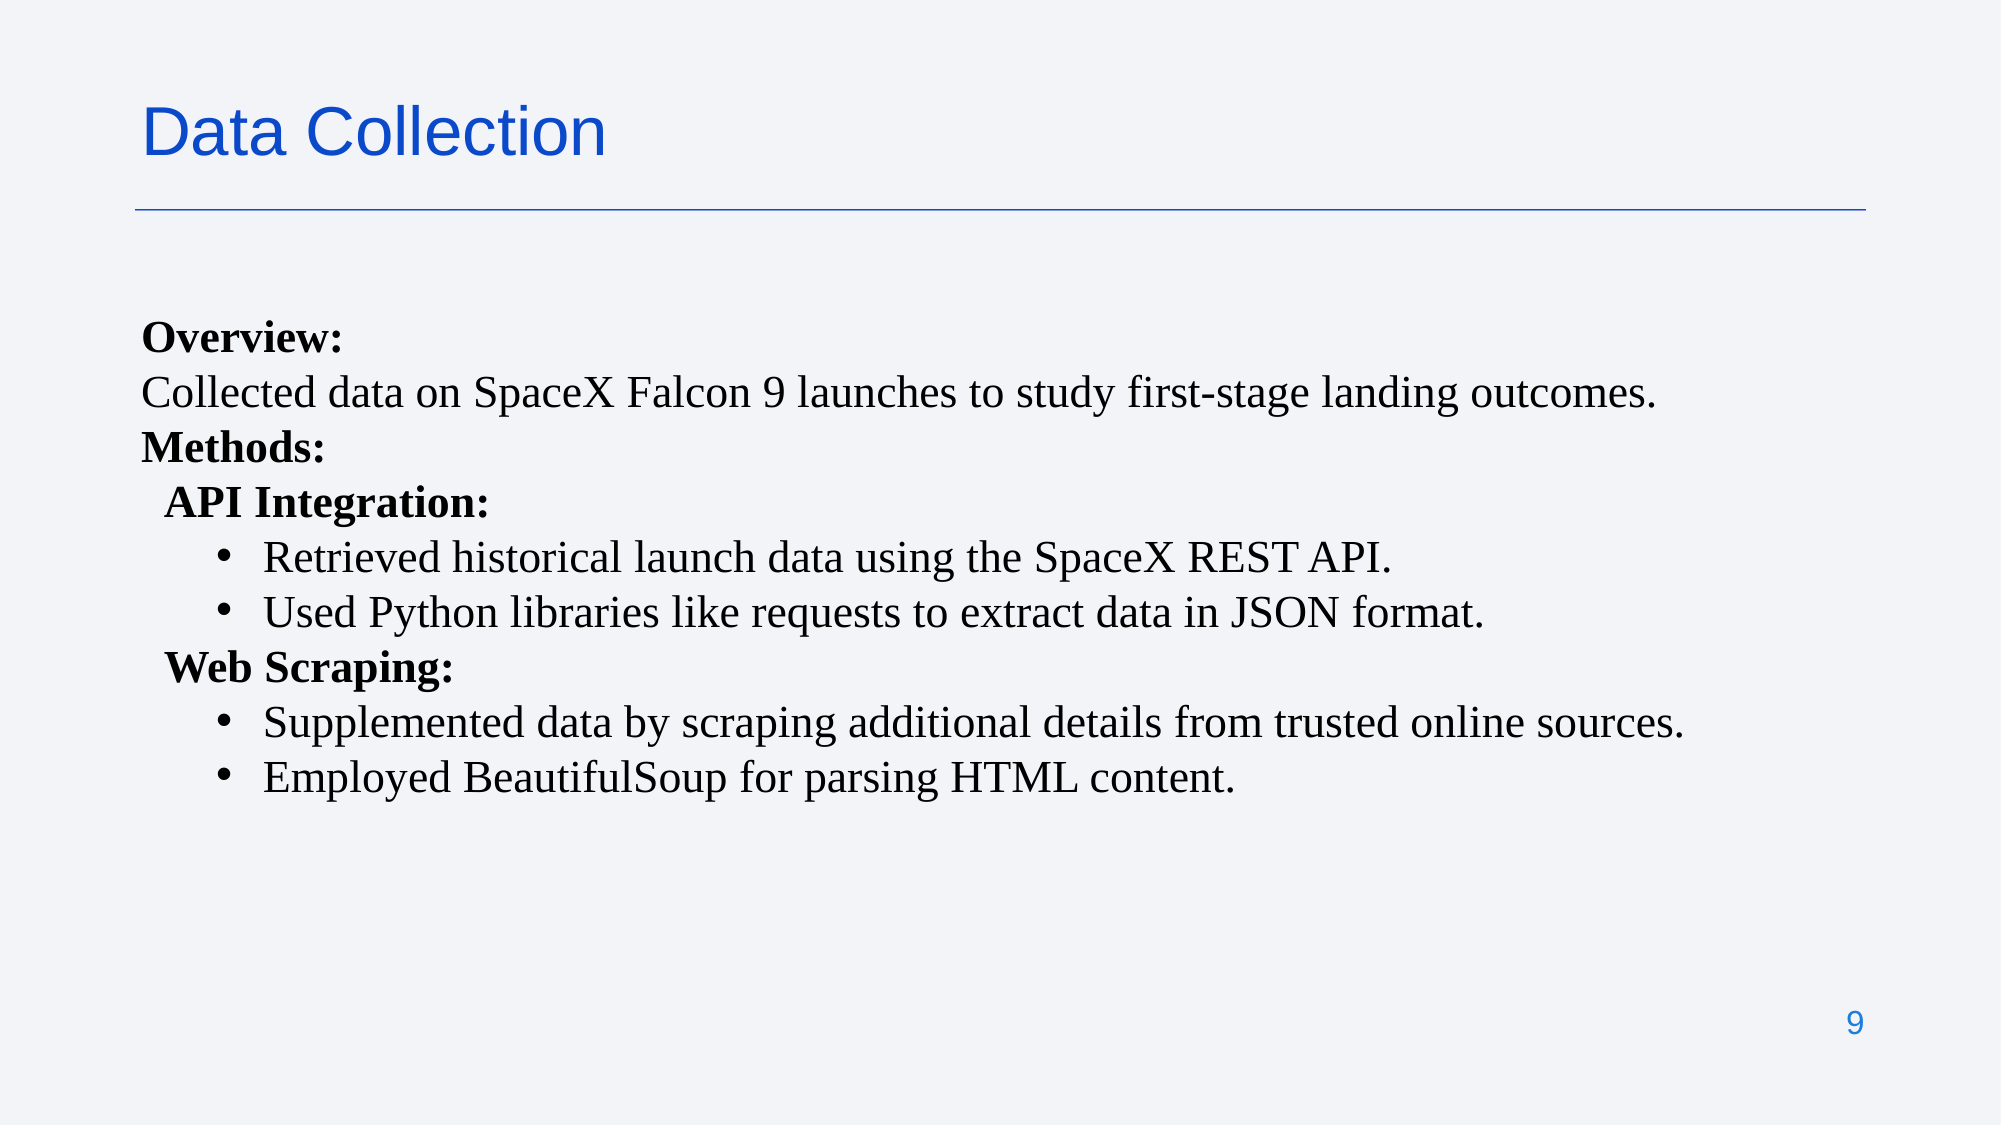

Data Collection
Overview:
Collected data on SpaceX Falcon 9 launches to study first-stage landing outcomes.
Methods:
  API Integration:
Retrieved historical launch data using the SpaceX REST API.
Used Python libraries like requests to extract data in JSON format.
  Web Scraping:
Supplemented data by scraping additional details from trusted online sources.
Employed BeautifulSoup for parsing HTML content.

9